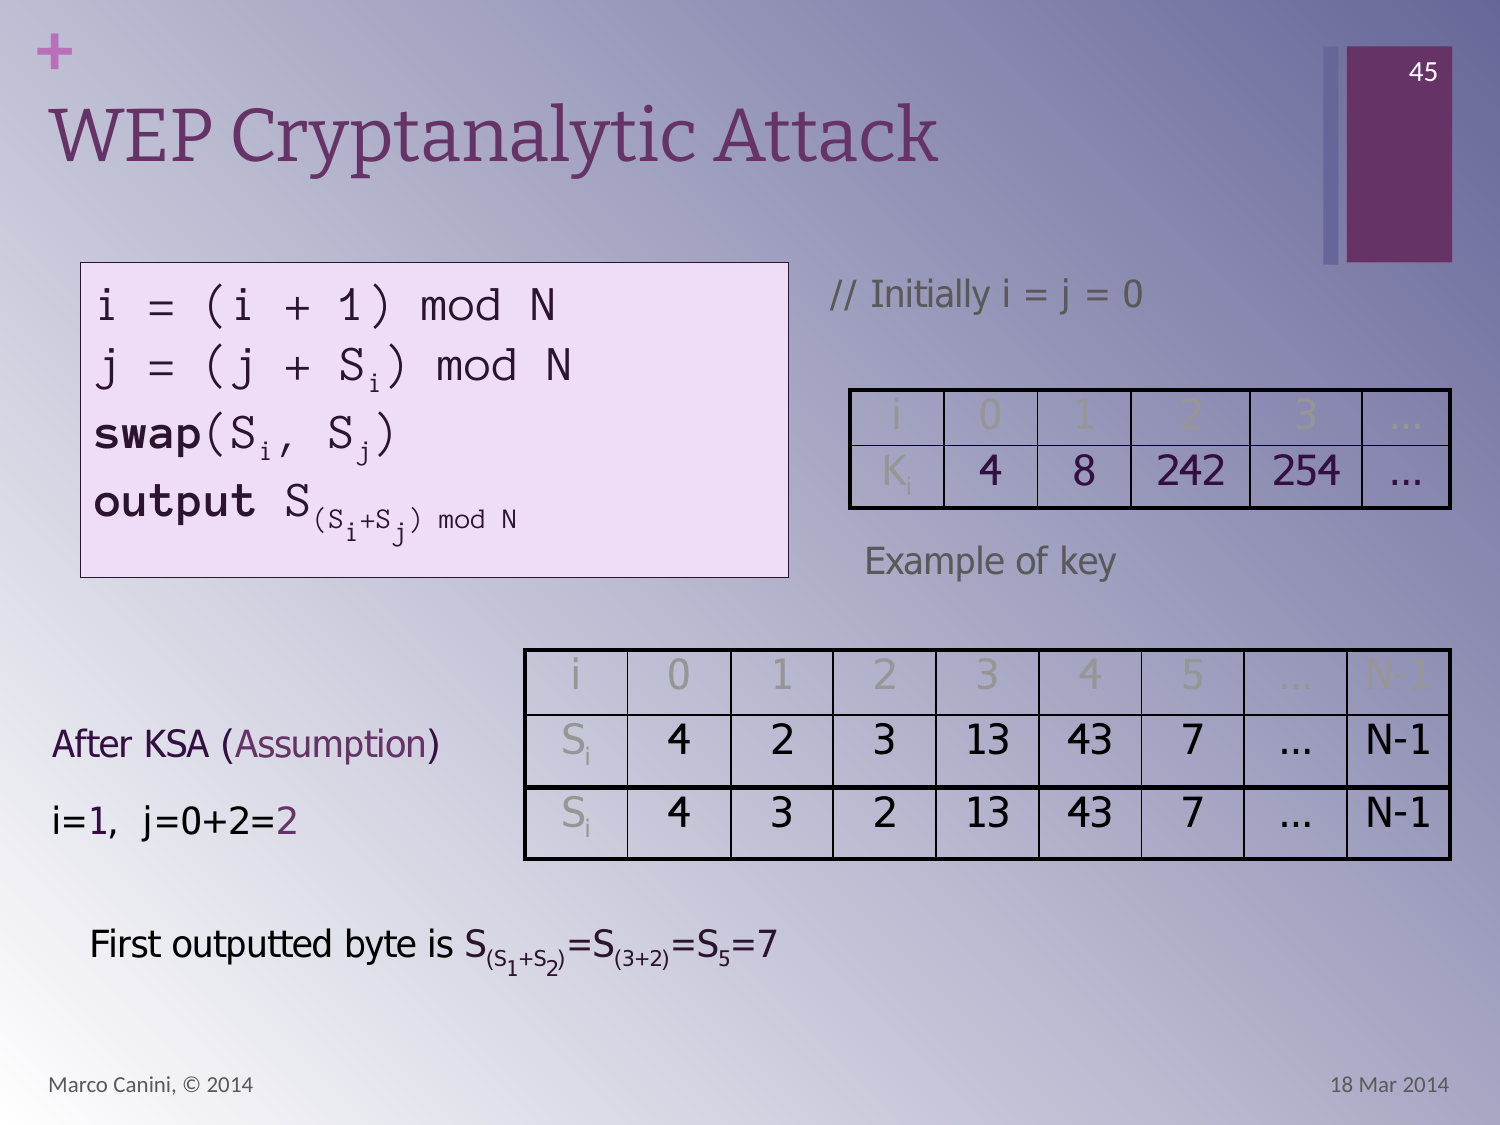

45
# WEP Cryptanalytic Attack
i = (i + 1) mod N
j = (j + Si) mod N
swap(Si, Sj)
output S(Si+Sj) mod N
// Initially i = j = 0
| i | 0 | 1 | 2 | 3 | … |
| --- | --- | --- | --- | --- | --- |
| Ki | 4 | 8 | 242 | 254 | … |
Example of key
| i | 0 | 1 | 2 | 3 | 4 | 5 | … | N-1 |
| --- | --- | --- | --- | --- | --- | --- | --- | --- |
| Si | 4 | 2 | 3 | 13 | 43 | 7 | … | N-1 |
After KSA (Assumption)
| Si | 4 | 3 | 2 | 13 | 43 | 7 | … | N-1 |
| --- | --- | --- | --- | --- | --- | --- | --- | --- |
i=1,  j=0+2=2
First outputted byte is S(S1+S2)=S(3+2)=S5=7
Marco Canini, © 2014
18 Mar 2014